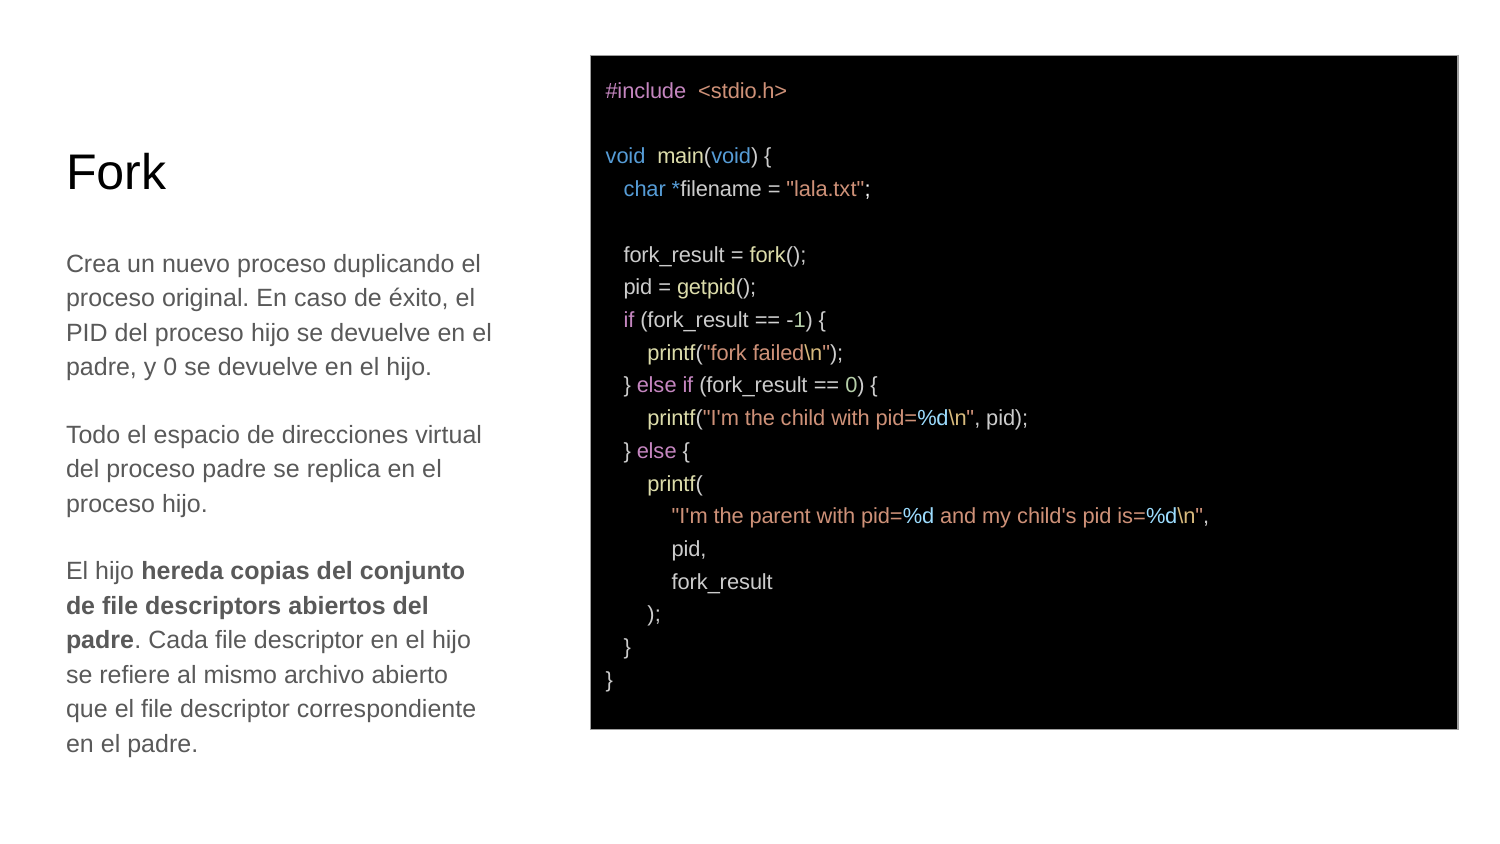

| #include <stdio.h> void main(void) { char \*filename = "lala.txt"; fork\_result = fork(); pid = getpid(); if (fork\_result == -1) { printf("fork failed\n"); } else if (fork\_result == 0) { printf("I'm the child with pid=%d\n", pid); } else { printf( "I'm the parent with pid=%d and my child's pid is=%d\n", pid, fork\_result ); } } |
| --- |
# Fork
Crea un nuevo proceso duplicando el proceso original. En caso de éxito, el PID del proceso hijo se devuelve en el padre, y 0 se devuelve en el hijo.
Todo el espacio de direcciones virtual del proceso padre se replica en el proceso hijo.
El hijo hereda copias del conjunto de file descriptors abiertos del padre. Cada file descriptor en el hijo se refiere al mismo archivo abierto que el file descriptor correspondiente en el padre.